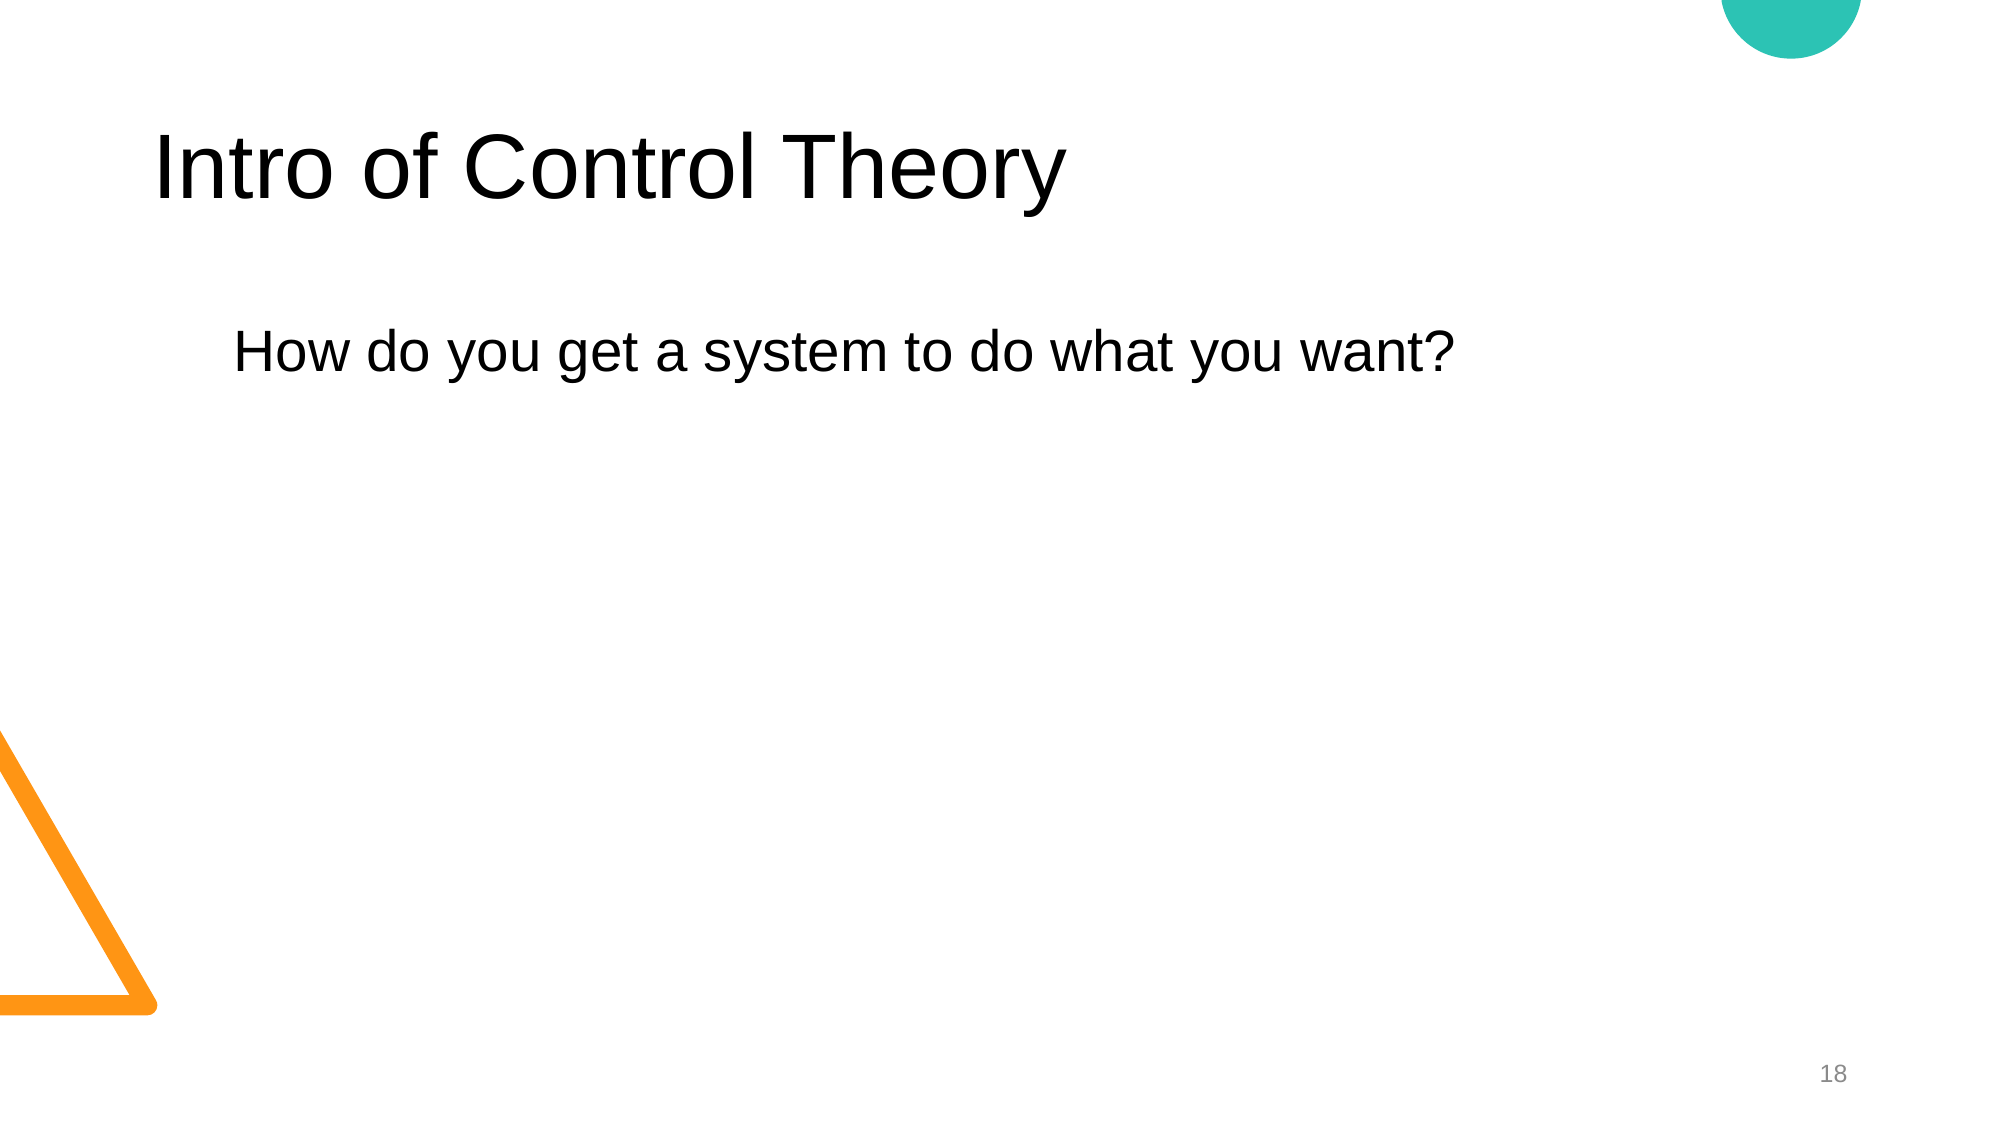

# Intro of Control Theory
     How do you get a system to do what you want?
18